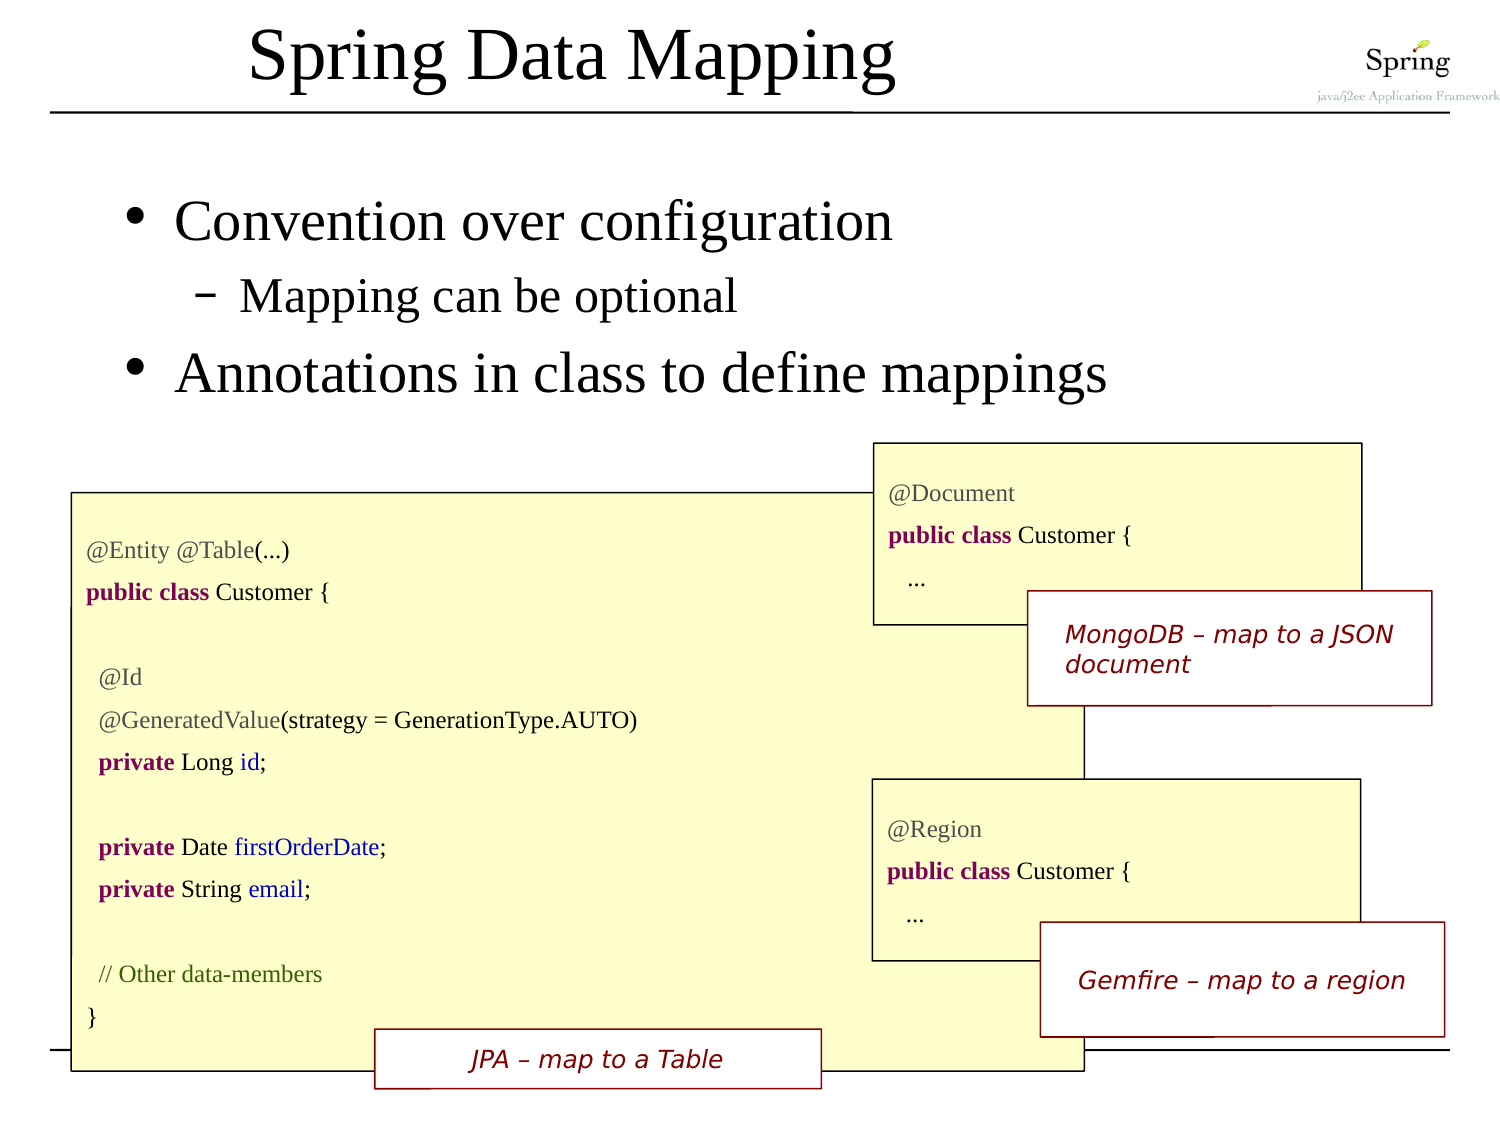

# Spring Data Mapping
Convention over configuration
Mapping can be optional
Annotations in class to define mappings
@Document
public class Customer {
   ...
@Entity @Table(...)
public class Customer {

  @Id
  @GeneratedValue(strategy = GenerationType.AUTO)
  private Long id;

  private Date firstOrderDate;
  private String email;

  // Other data-members
}
MongoDB – map to a JSON document
@Region
public class Customer {
   ...
Gemfire – map to a region
JPA – map to a Table